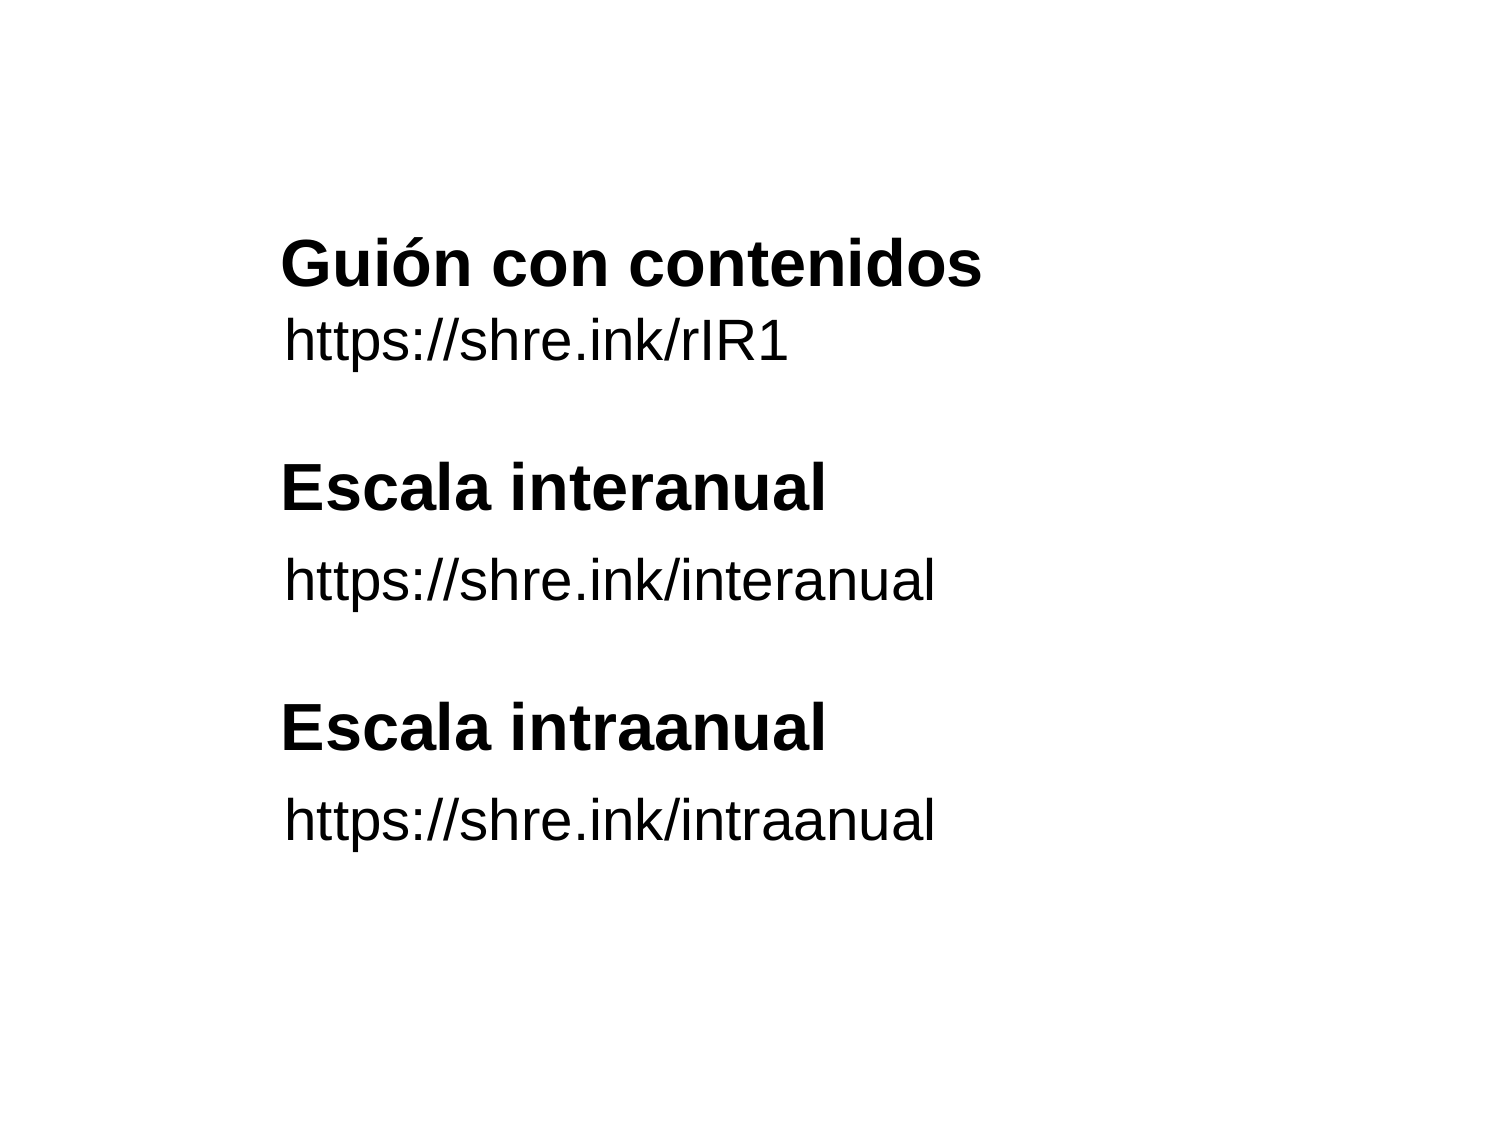

Guión con contenidos
https://shre.ink/rIR1
Escala interanual
https://shre.ink/interanual
Escala intraanual
https://shre.ink/intraanual